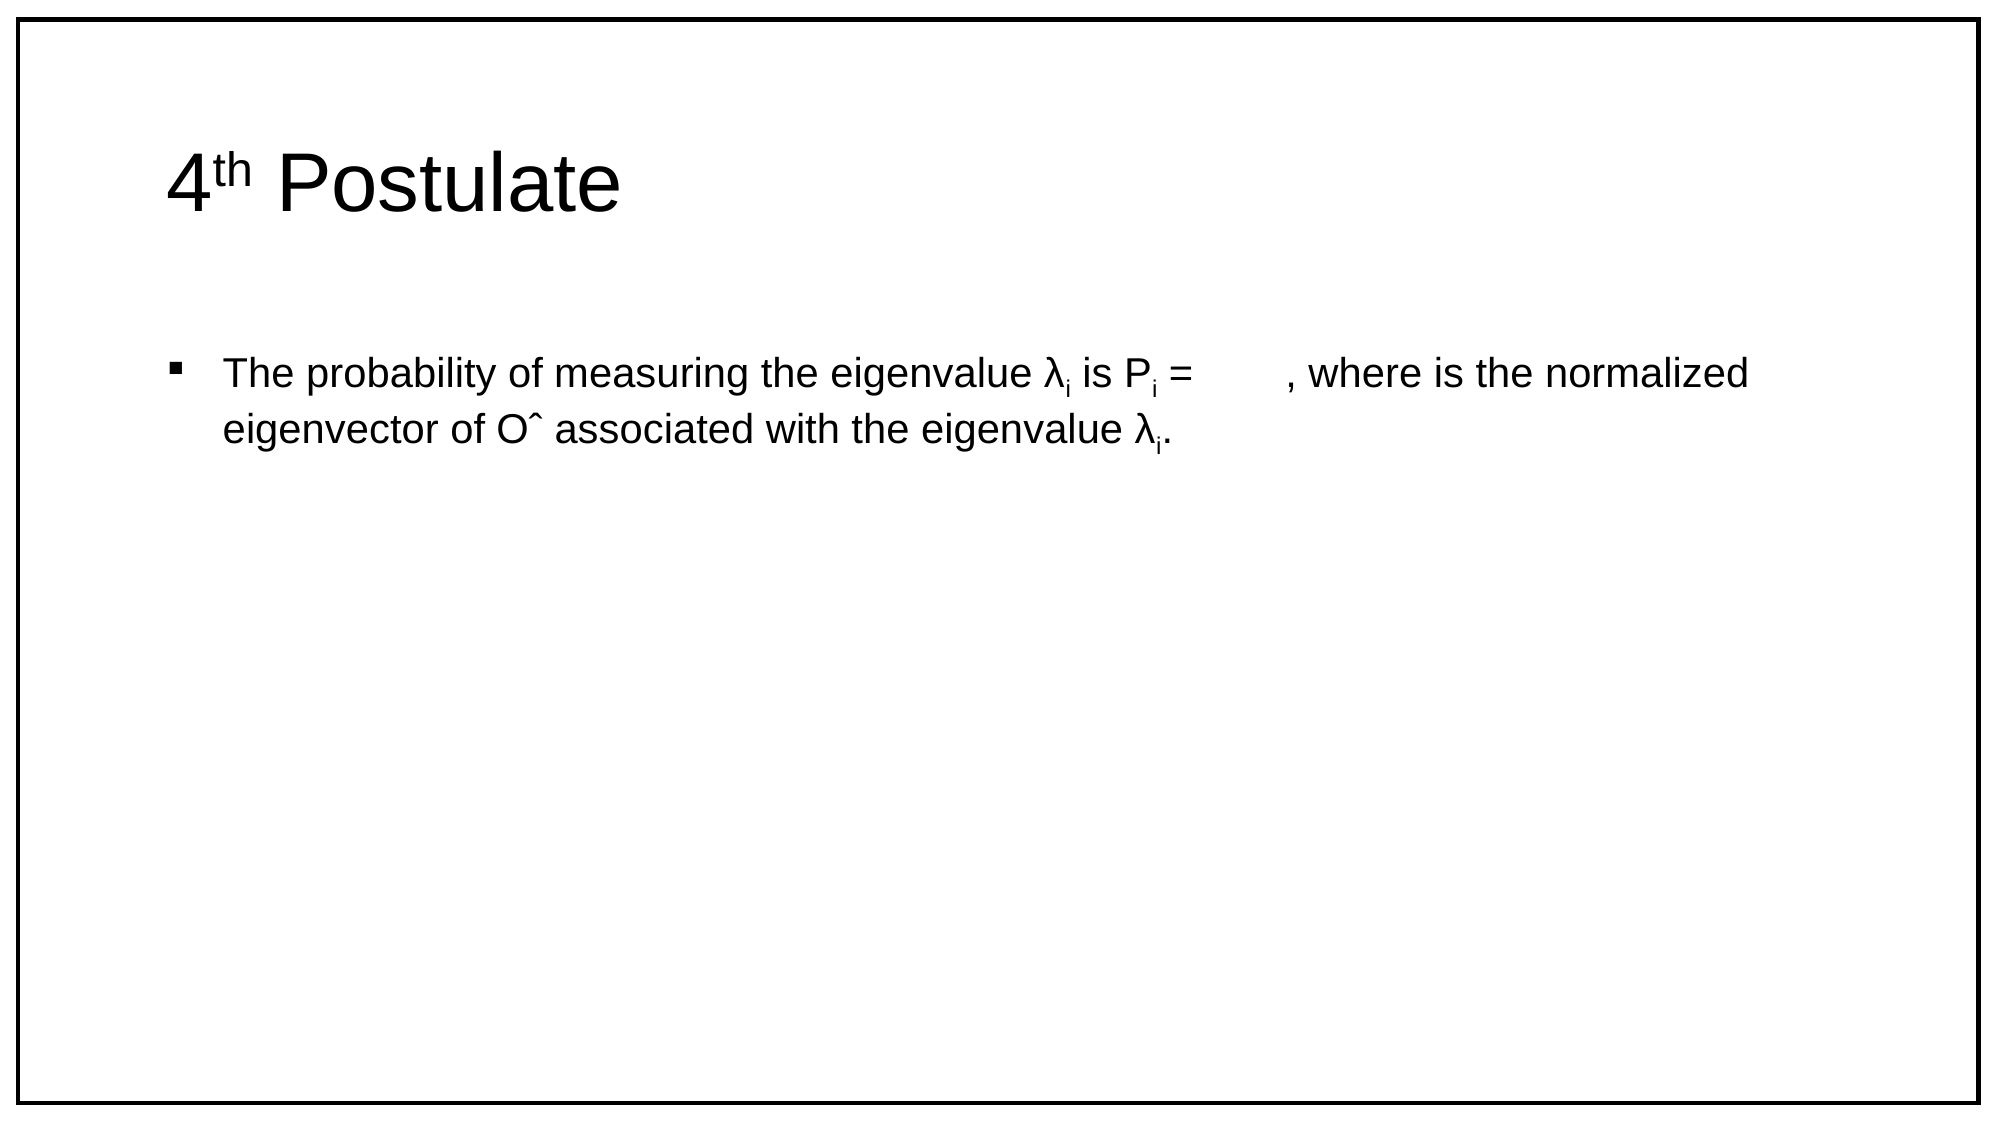

4th Postulate

The probability of measuring the eigenvalue λi is Pi =        , where is the normalized eigenvector of Oˆ associated with the eigenvalue λi.